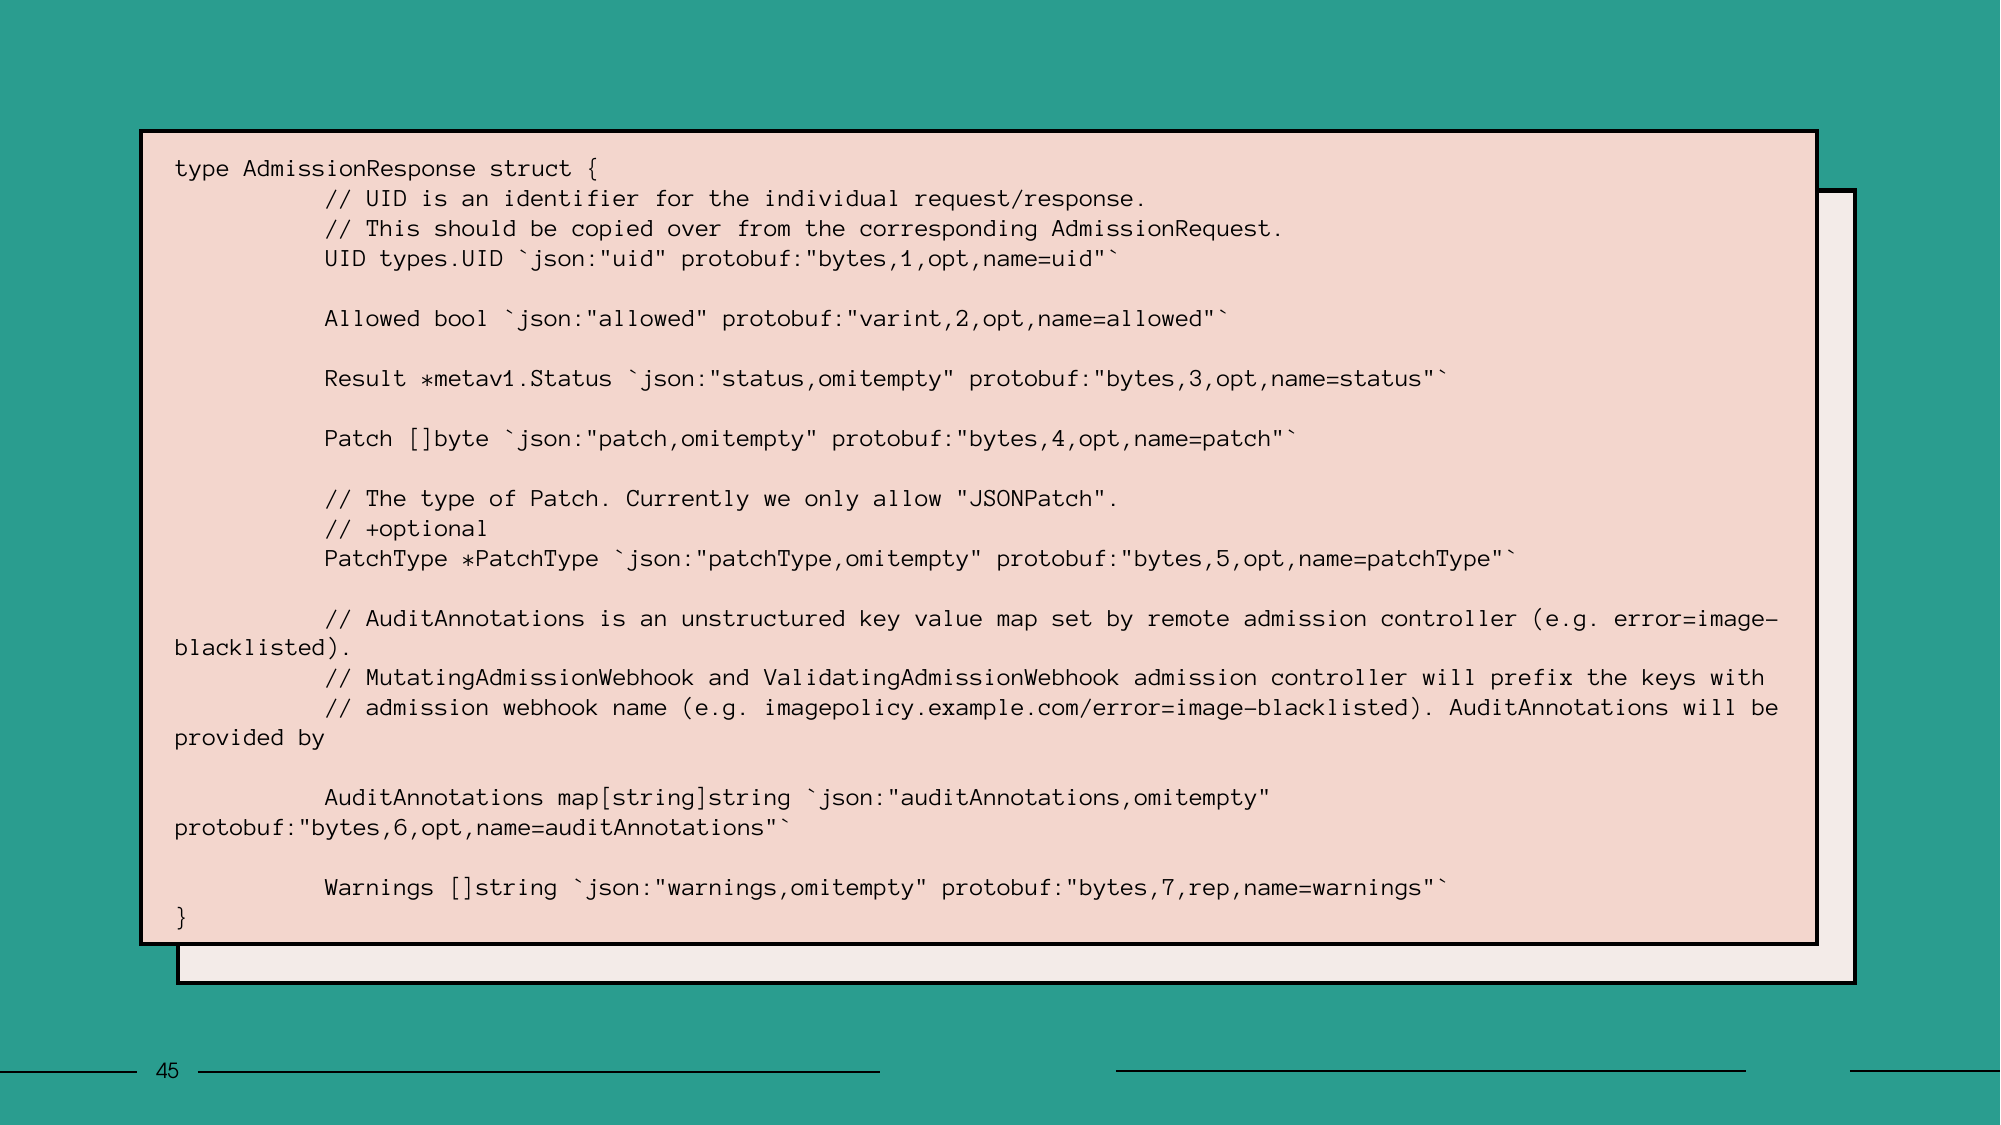

type AdmissionResponse struct {
	// UID is an identifier for the individual request/response.
	// This should be copied over from the corresponding AdmissionRequest.
	UID types.UID `json:"uid" protobuf:"bytes,1,opt,name=uid"`

	Allowed bool `json:"allowed" protobuf:"varint,2,opt,name=allowed"`

	Result *metav1.Status `json:"status,omitempty" protobuf:"bytes,3,opt,name=status"`

	Patch []byte `json:"patch,omitempty" protobuf:"bytes,4,opt,name=patch"`

	// The type of Patch. Currently we only allow "JSONPatch".
	// +optional
	PatchType *PatchType `json:"patchType,omitempty" protobuf:"bytes,5,opt,name=patchType"`

	// AuditAnnotations is an unstructured key value map set by remote admission controller (e.g. error=image-blacklisted).
	// MutatingAdmissionWebhook and ValidatingAdmissionWebhook admission controller will prefix the keys with
	// admission webhook name (e.g. imagepolicy.example.com/error=image-blacklisted). AuditAnnotations will be provided by

	AuditAnnotations map[string]string `json:"auditAnnotations,omitempty" protobuf:"bytes,6,opt,name=auditAnnotations"`

	Warnings []string `json:"warnings,omitempty" protobuf:"bytes,7,rep,name=warnings"`
}
45